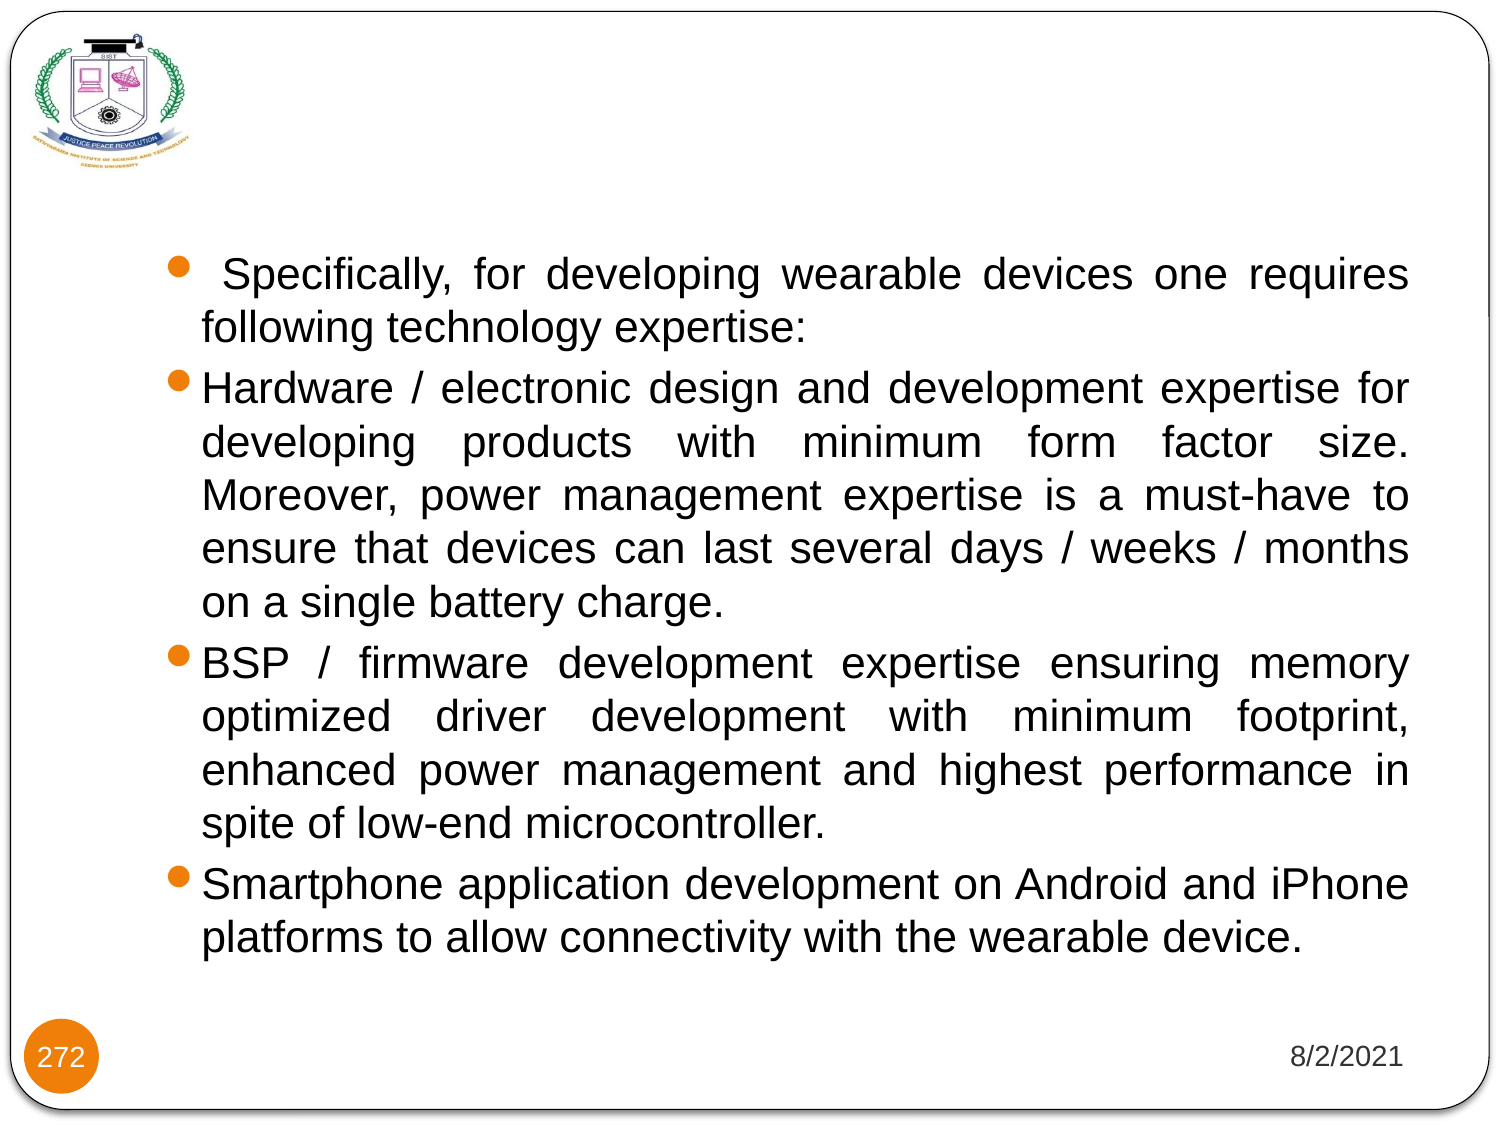

#
 Specifically, for developing wearable devices one requires following technology expertise:
Hardware / electronic design and development expertise for developing products with minimum form factor size. Moreover, power management expertise is a must-have to ensure that devices can last several days / weeks / months on a single battery charge.
BSP / firmware development expertise ensuring memory optimized driver development with minimum footprint, enhanced power management and highest performance in spite of low-end microcontroller.
Smartphone application development on Android and iPhone platforms to allow connectivity with the wearable device.

8/2/2021
272